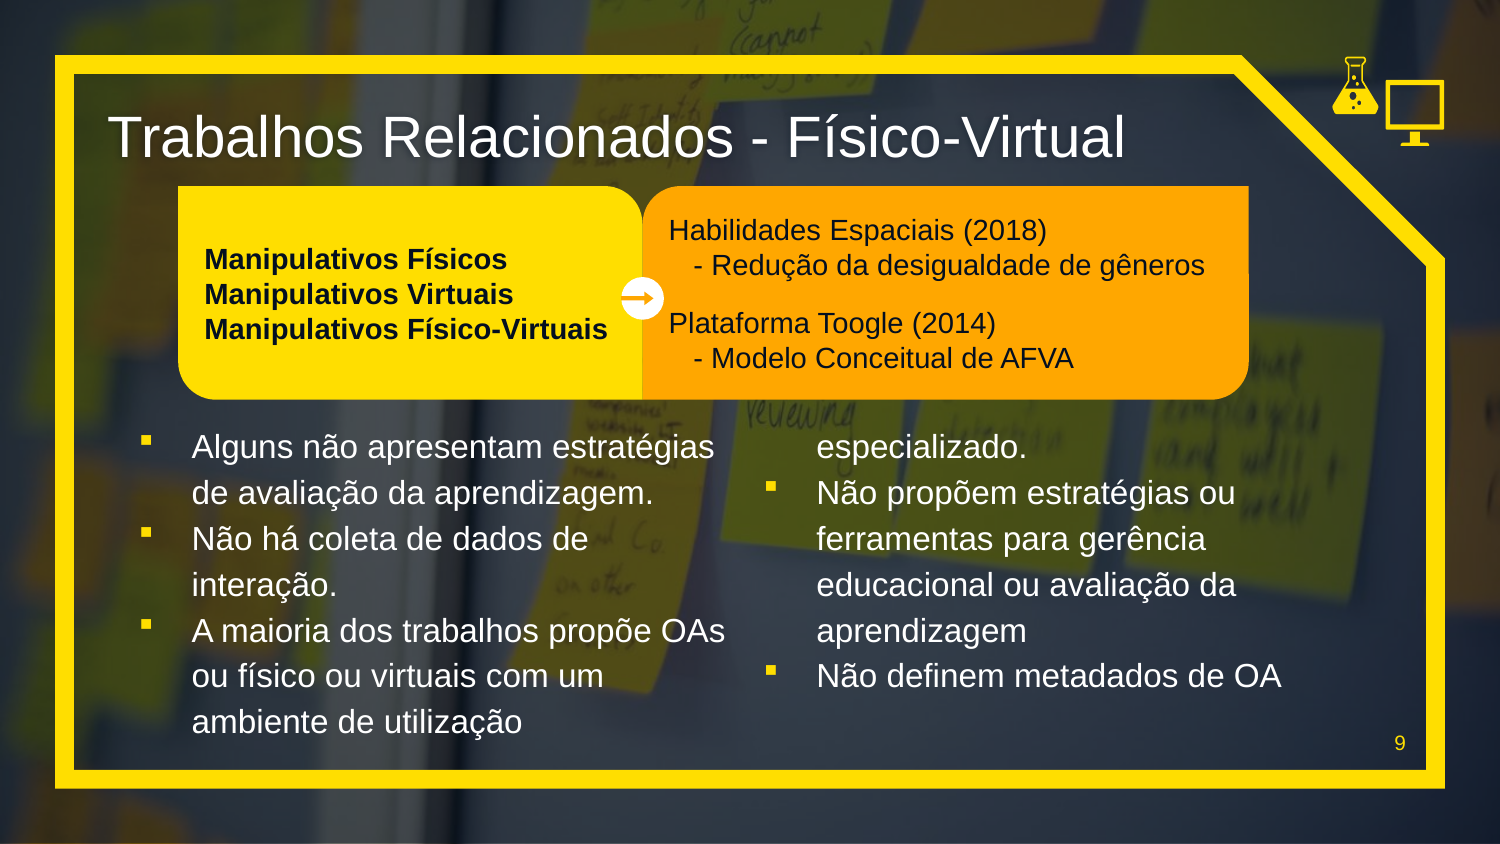

# Trabalhos Relacionados - Físico-Virtual
Manipulativos Físicos
Manipulativos Virtuais
Manipulativos Físico-Virtuais
Habilidades Espaciais (2018)
   - Redução da desigualdade de gêneros
Plataforma Toogle (2014)
   - Modelo Conceitual de AFVA

Alguns não apresentam estratégias de avaliação da aprendizagem.
Não há coleta de dados de interação.
A maioria dos trabalhos propõe OAs ou físico ou virtuais com um ambiente de utilização especializado.
Não propõem estratégias ou ferramentas para gerência educacional ou avaliação da aprendizagem
Não definem metadados de OA
9